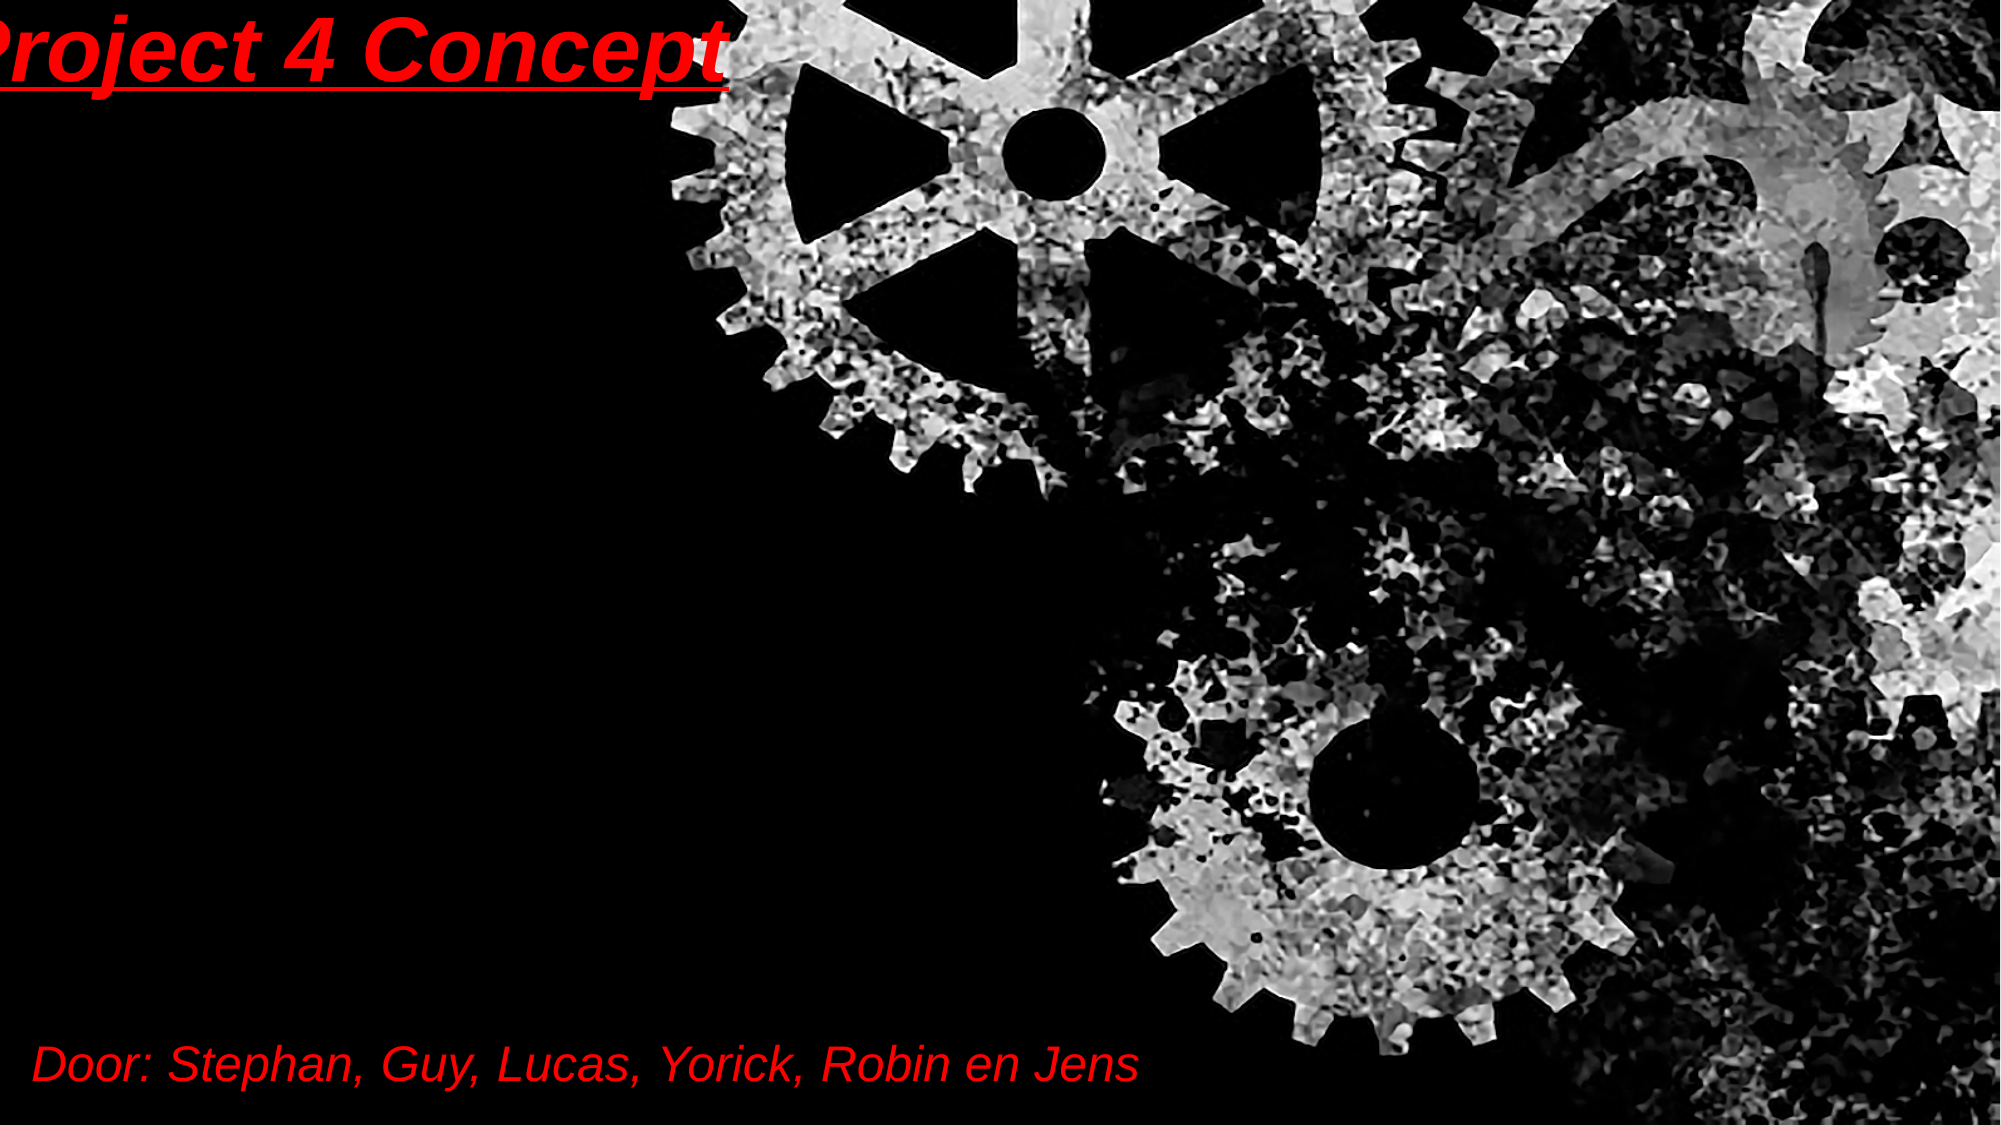

# Project 4 Concept
Door: Stephan, Guy, Lucas, Yorick, Robin en Jens